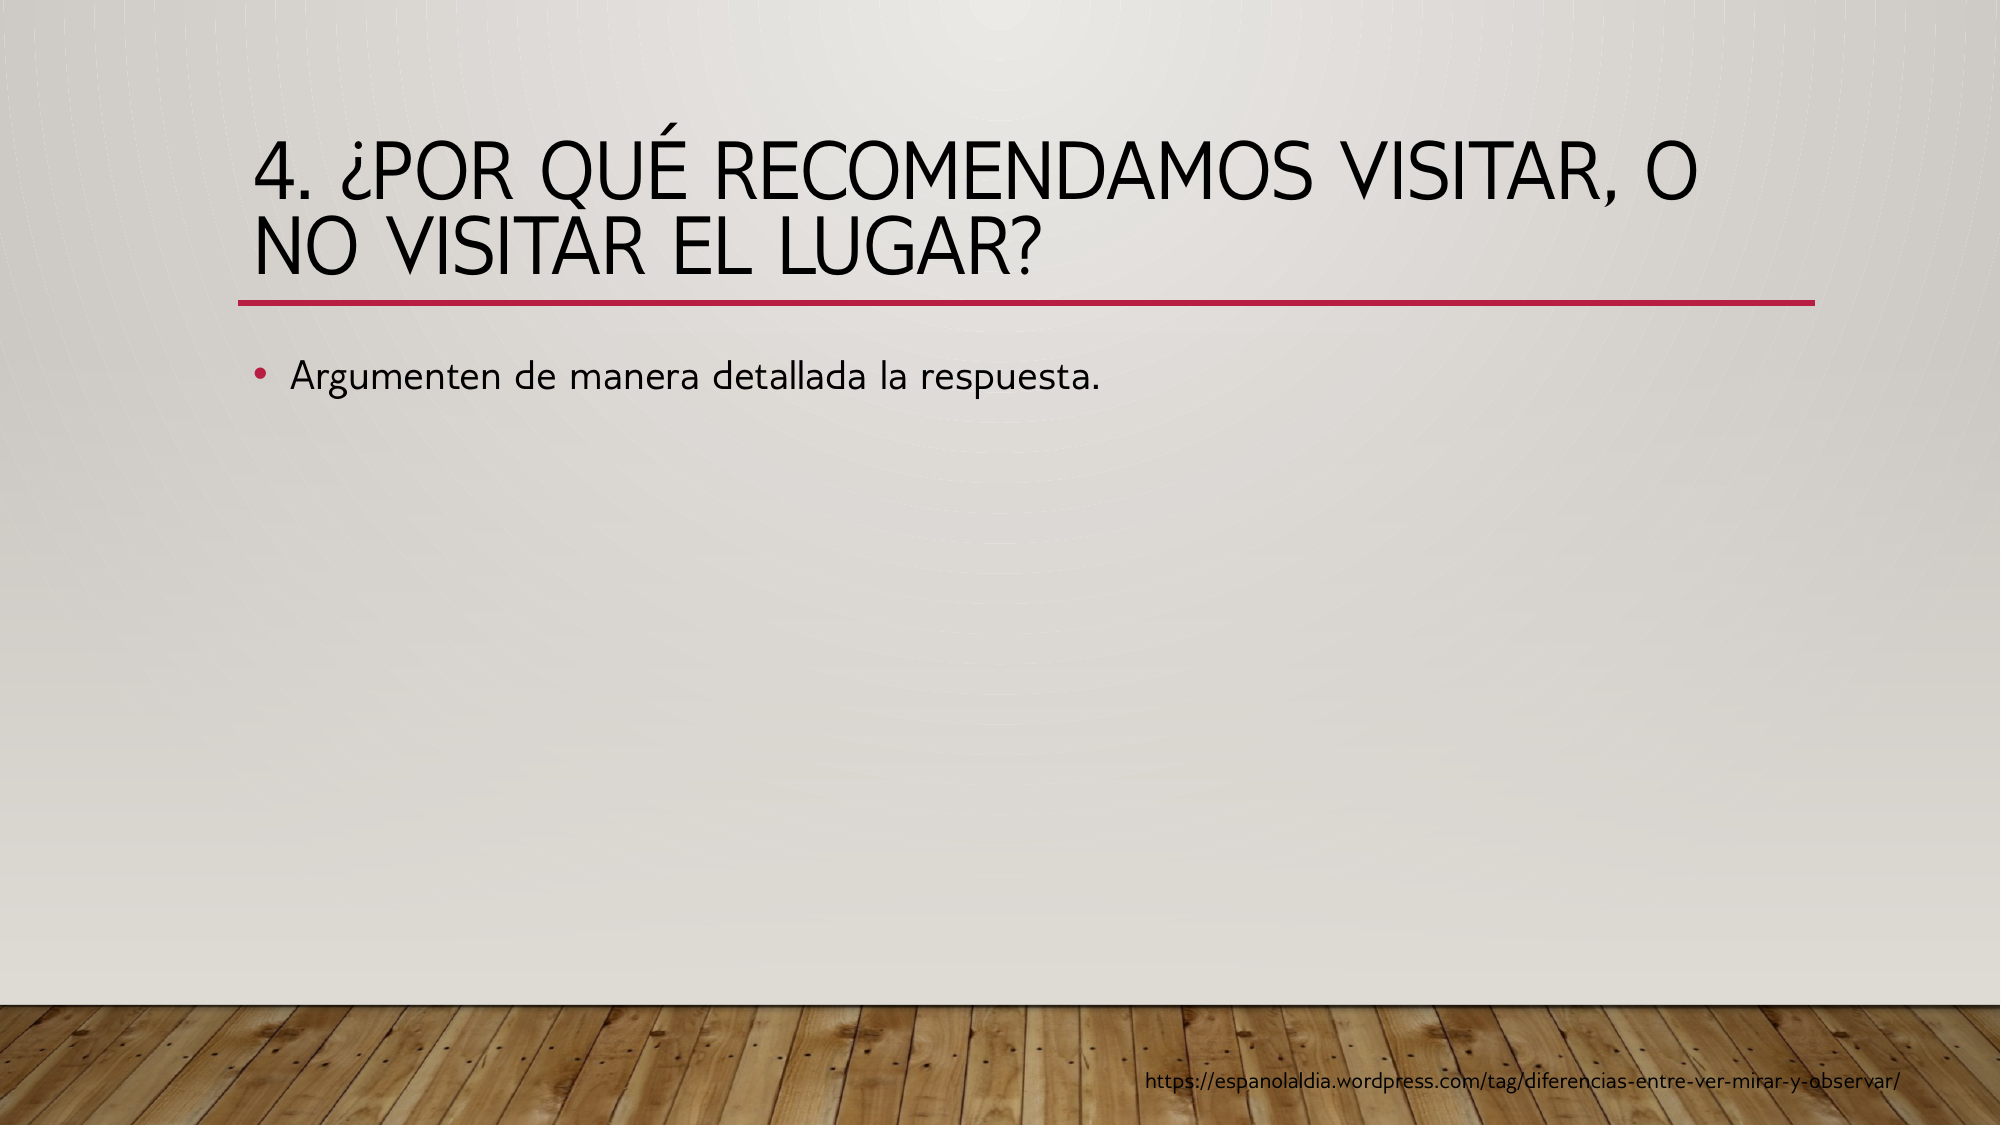

# 4. ¿Por qué recomendamos visitar, o no visitar el lugar?
Argumenten de manera detallada la respuesta.
https://espanolaldia.wordpress.com/tag/diferencias-entre-ver-mirar-y-observar/